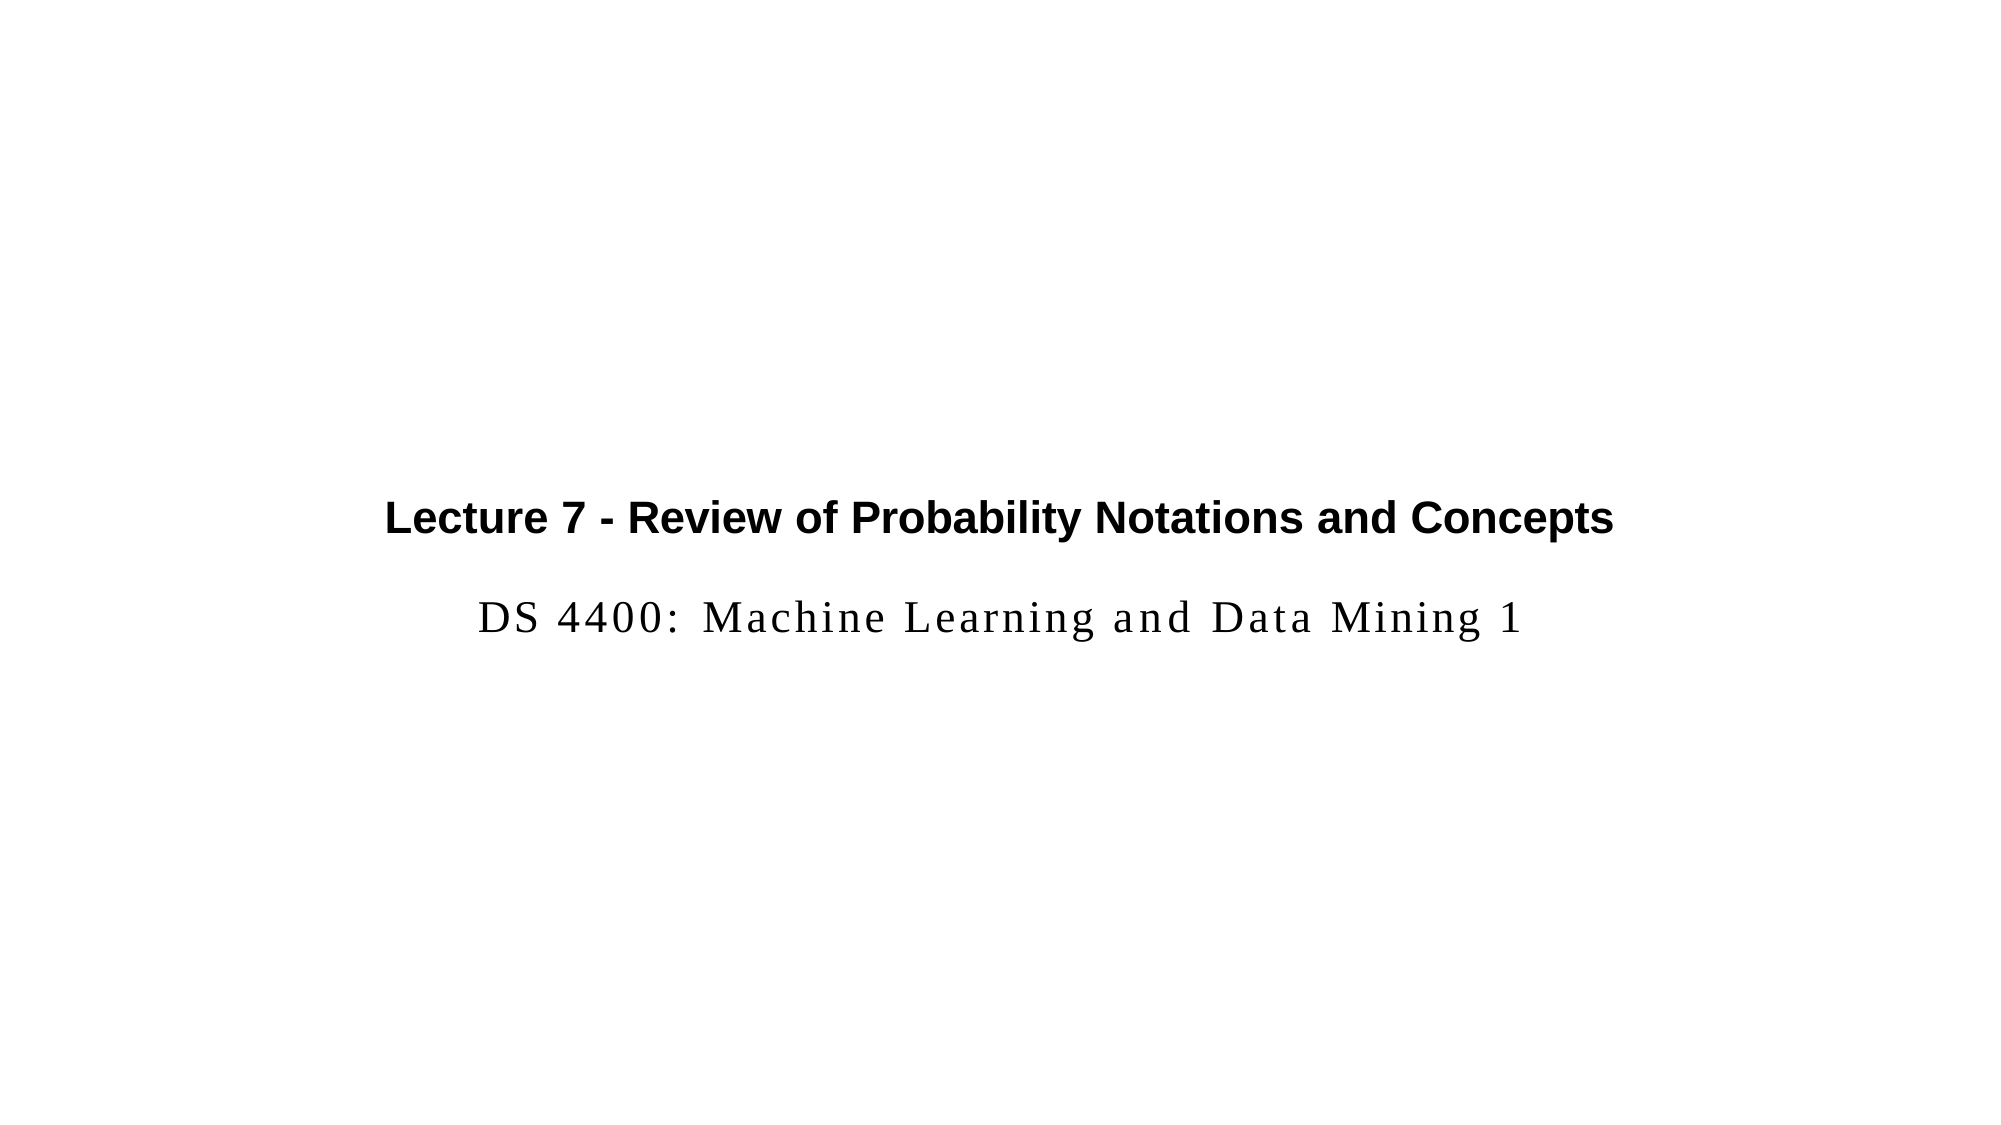

Lecture 7 - Review of Probability Notations and Concepts
DS 4400: Machine Learning and Data Mining 1